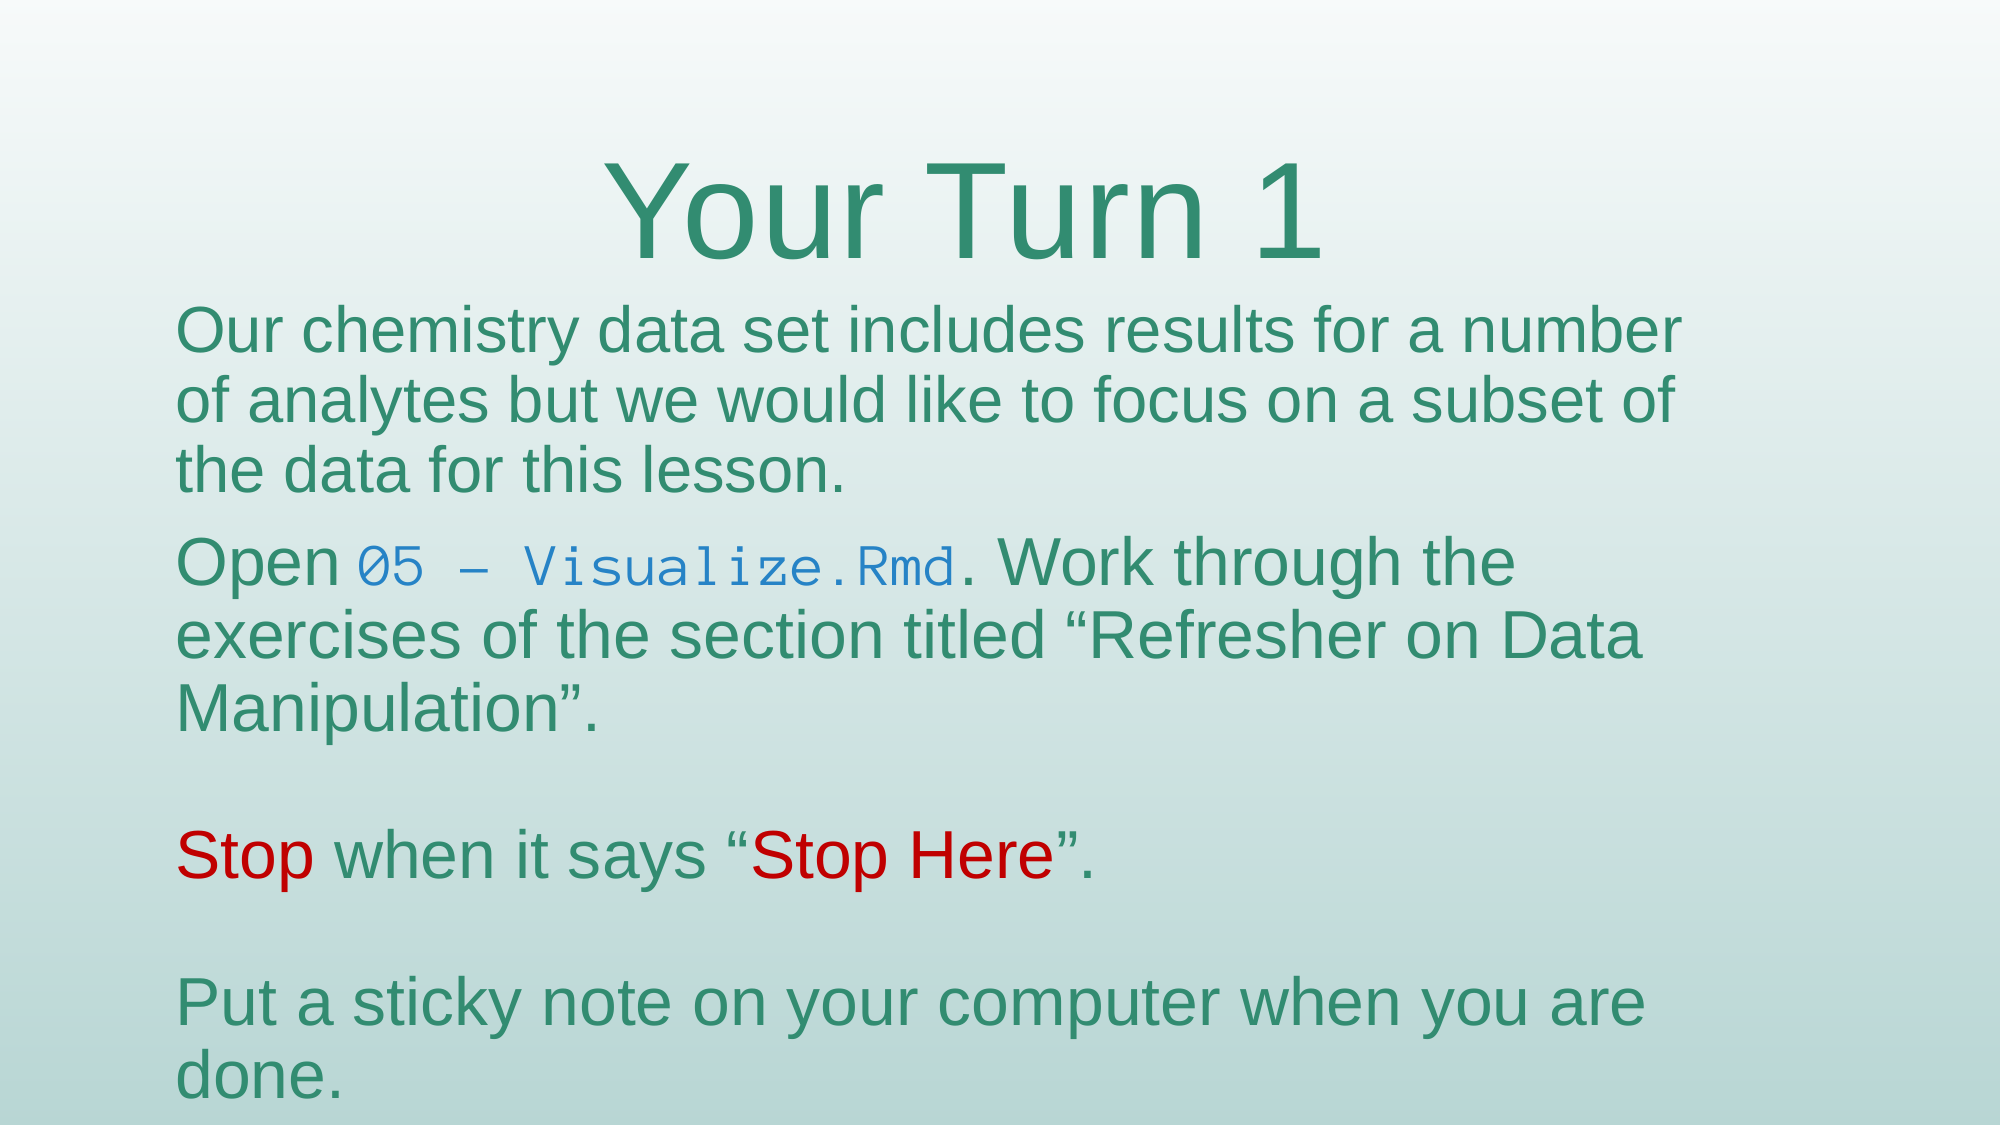

# Your Turn 1
Our chemistry data set includes results for a number of analytes but we would like to focus on a subset of the data for this lesson.
Open 05 - Visualize.Rmd. Work through the exercises of the section titled “Refresher on Data Manipulation”.
Stop when it says “Stop Here”.
Put a sticky note on your computer when you are done.